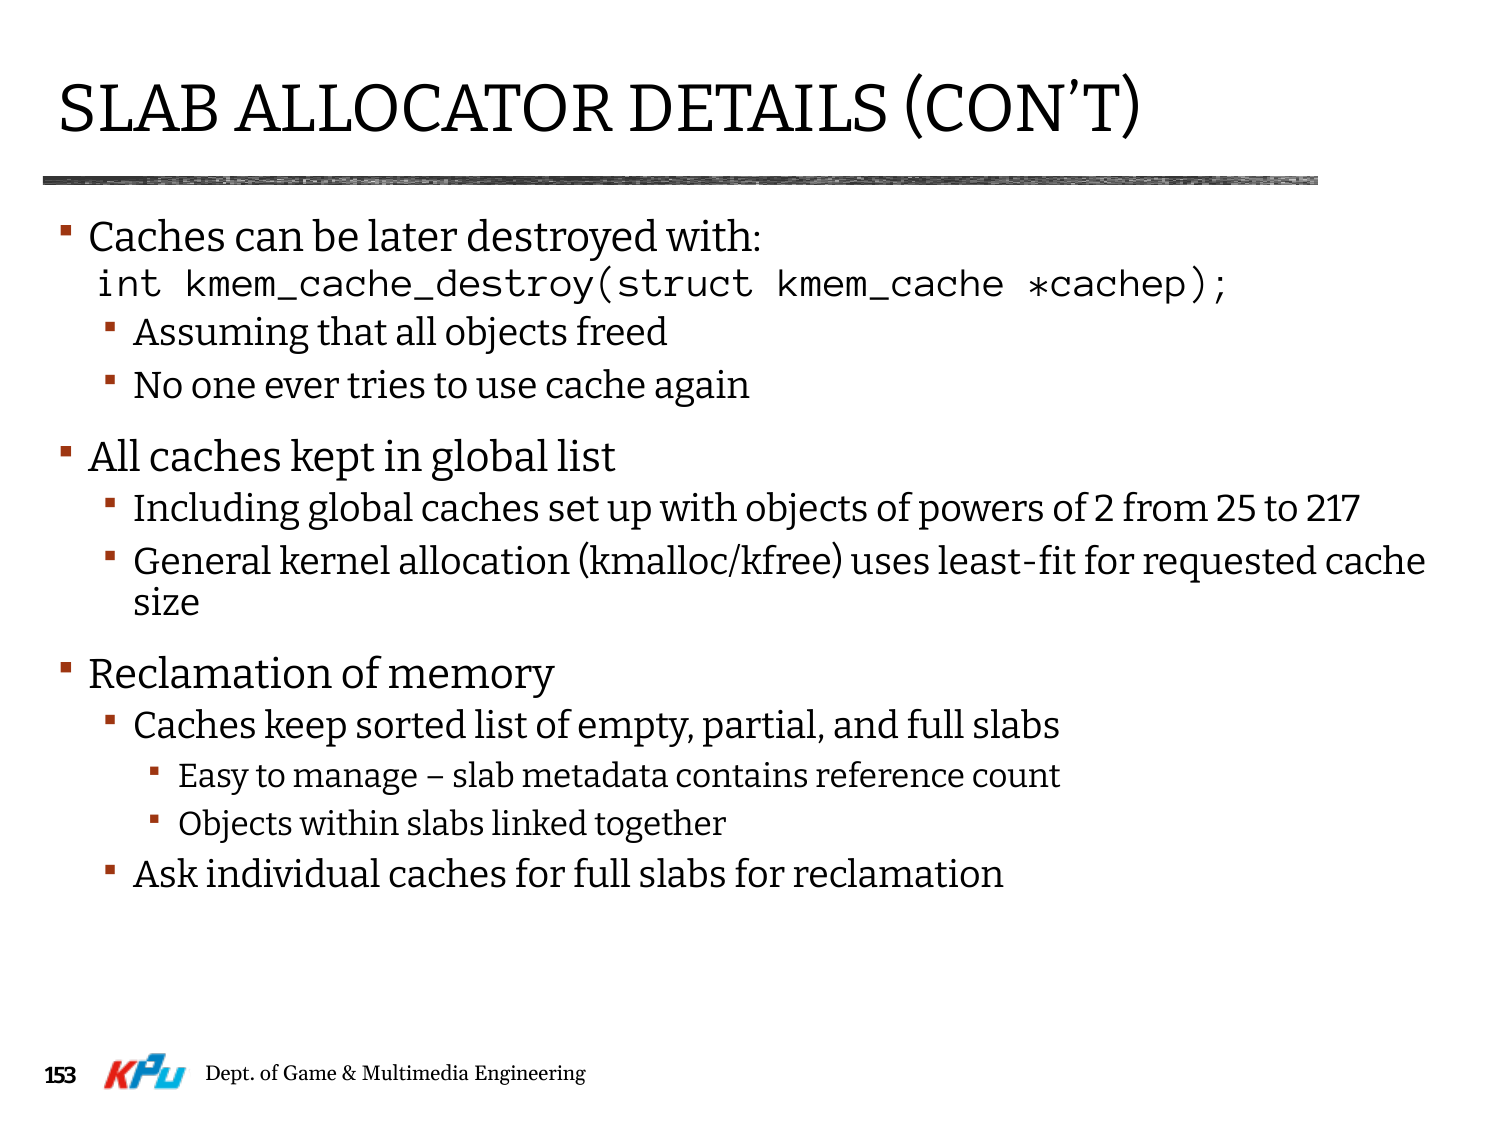

# SLAB Allocator Details (Con’t)
Caches can be later destroyed with:
 int kmem_cache_destroy(struct kmem_cache *cachep);
Assuming that all objects freed
No one ever tries to use cache again
All caches kept in global list
Including global caches set up with objects of powers of 2 from 25 to 217
General kernel allocation (kmalloc/kfree) uses least-fit for requested cache size
Reclamation of memory
Caches keep sorted list of empty, partial, and full slabs
Easy to manage – slab metadata contains reference count
Objects within slabs linked together
Ask individual caches for full slabs for reclamation

Dept. of Game & Multimedia Engineering
153